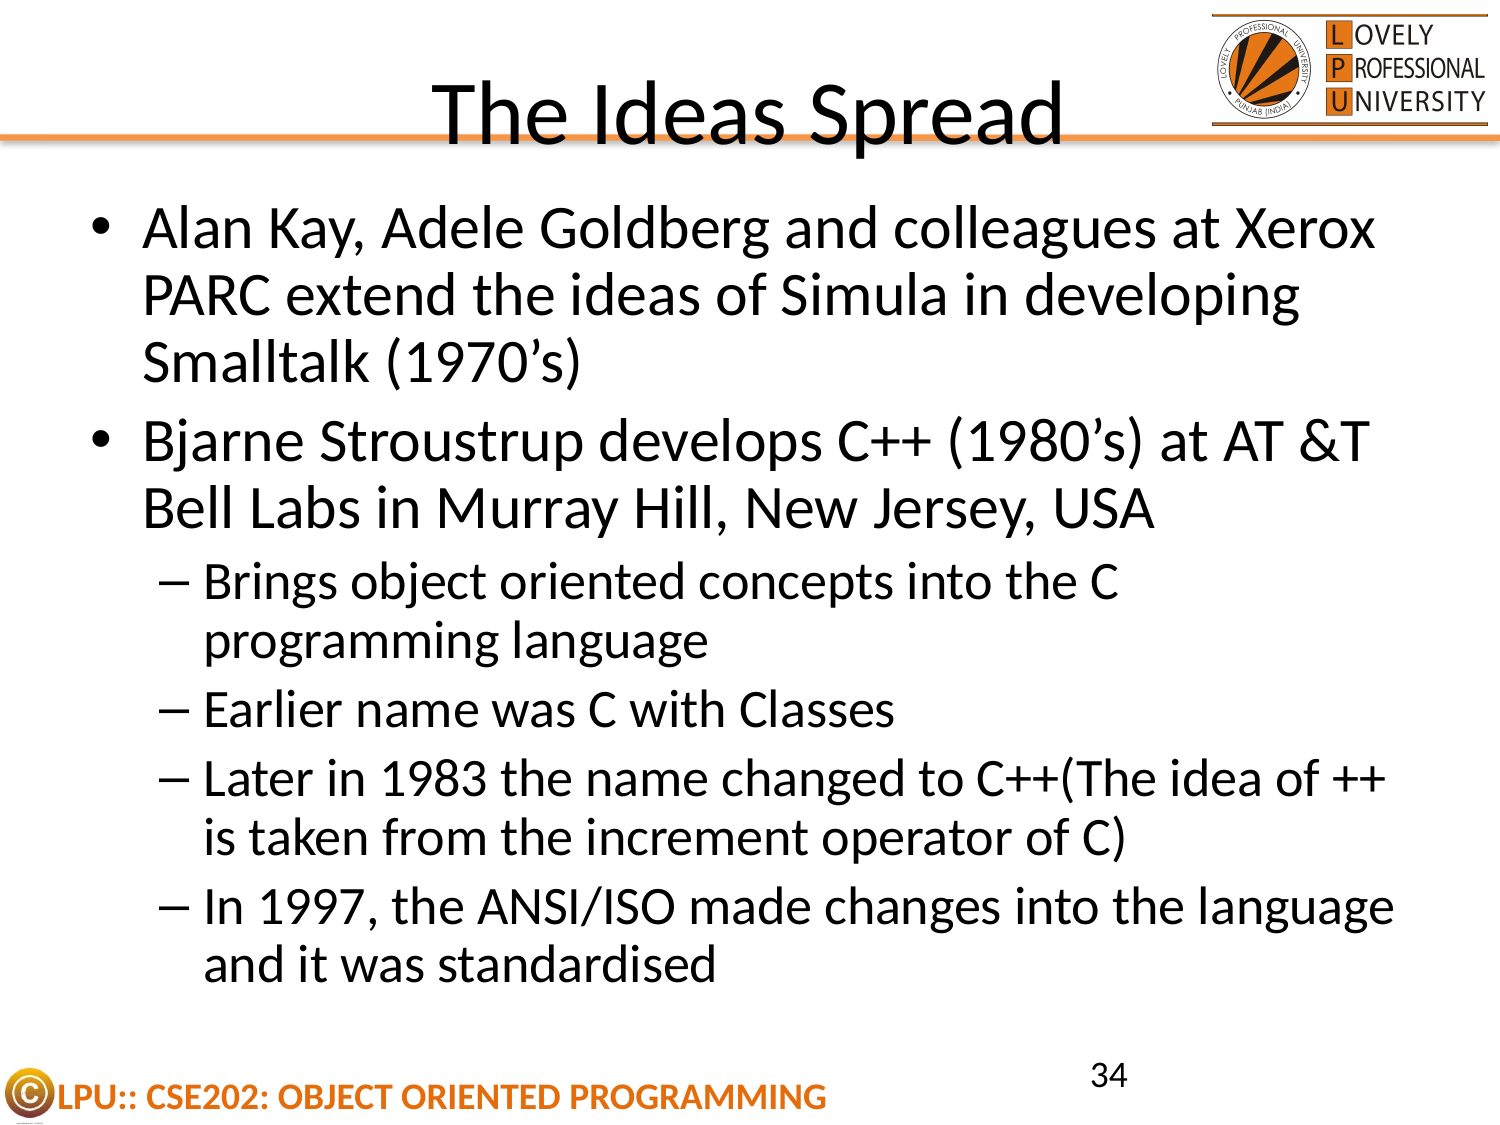

# The Ideas Spread
Alan Kay, Adele Goldberg and colleagues at Xerox PARC extend the ideas of Simula in developing Smalltalk (1970’s)
Bjarne Stroustrup develops C++ (1980’s) at AT &T Bell Labs in Murray Hill, New Jersey, USA
Brings object oriented concepts into the C programming language
Earlier name was C with Classes
Later in 1983 the name changed to C++(The idea of ++ is taken from the increment operator of C)
In 1997, the ANSI/ISO made changes into the language and it was standardised

34